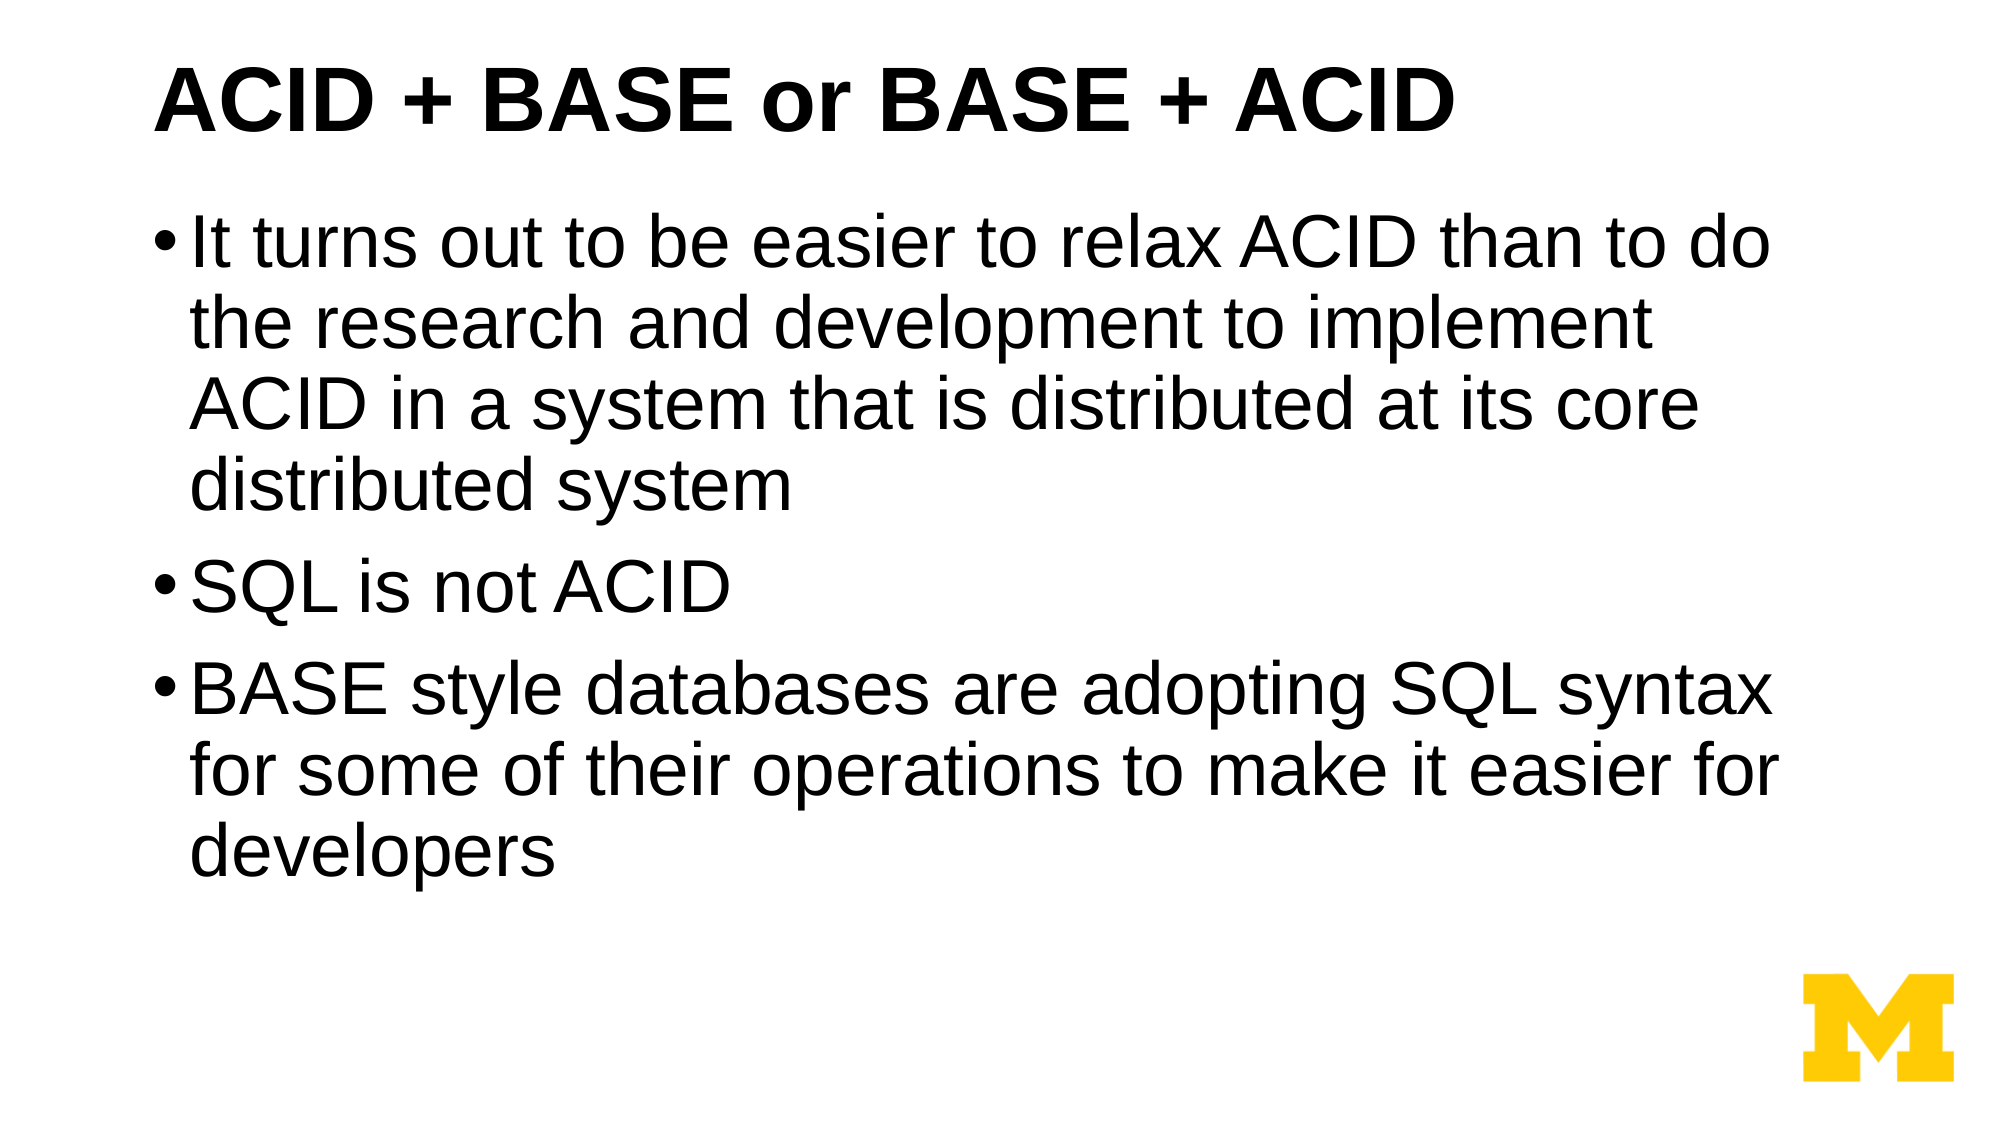

# ACID + BASE or BASE + ACID
It turns out to be easier to relax ACID than to do the research and development to implement ACID in a system that is distributed at its core distributed system
SQL is not ACID
BASE style databases are adopting SQL syntax for some of their operations to make it easier for developers